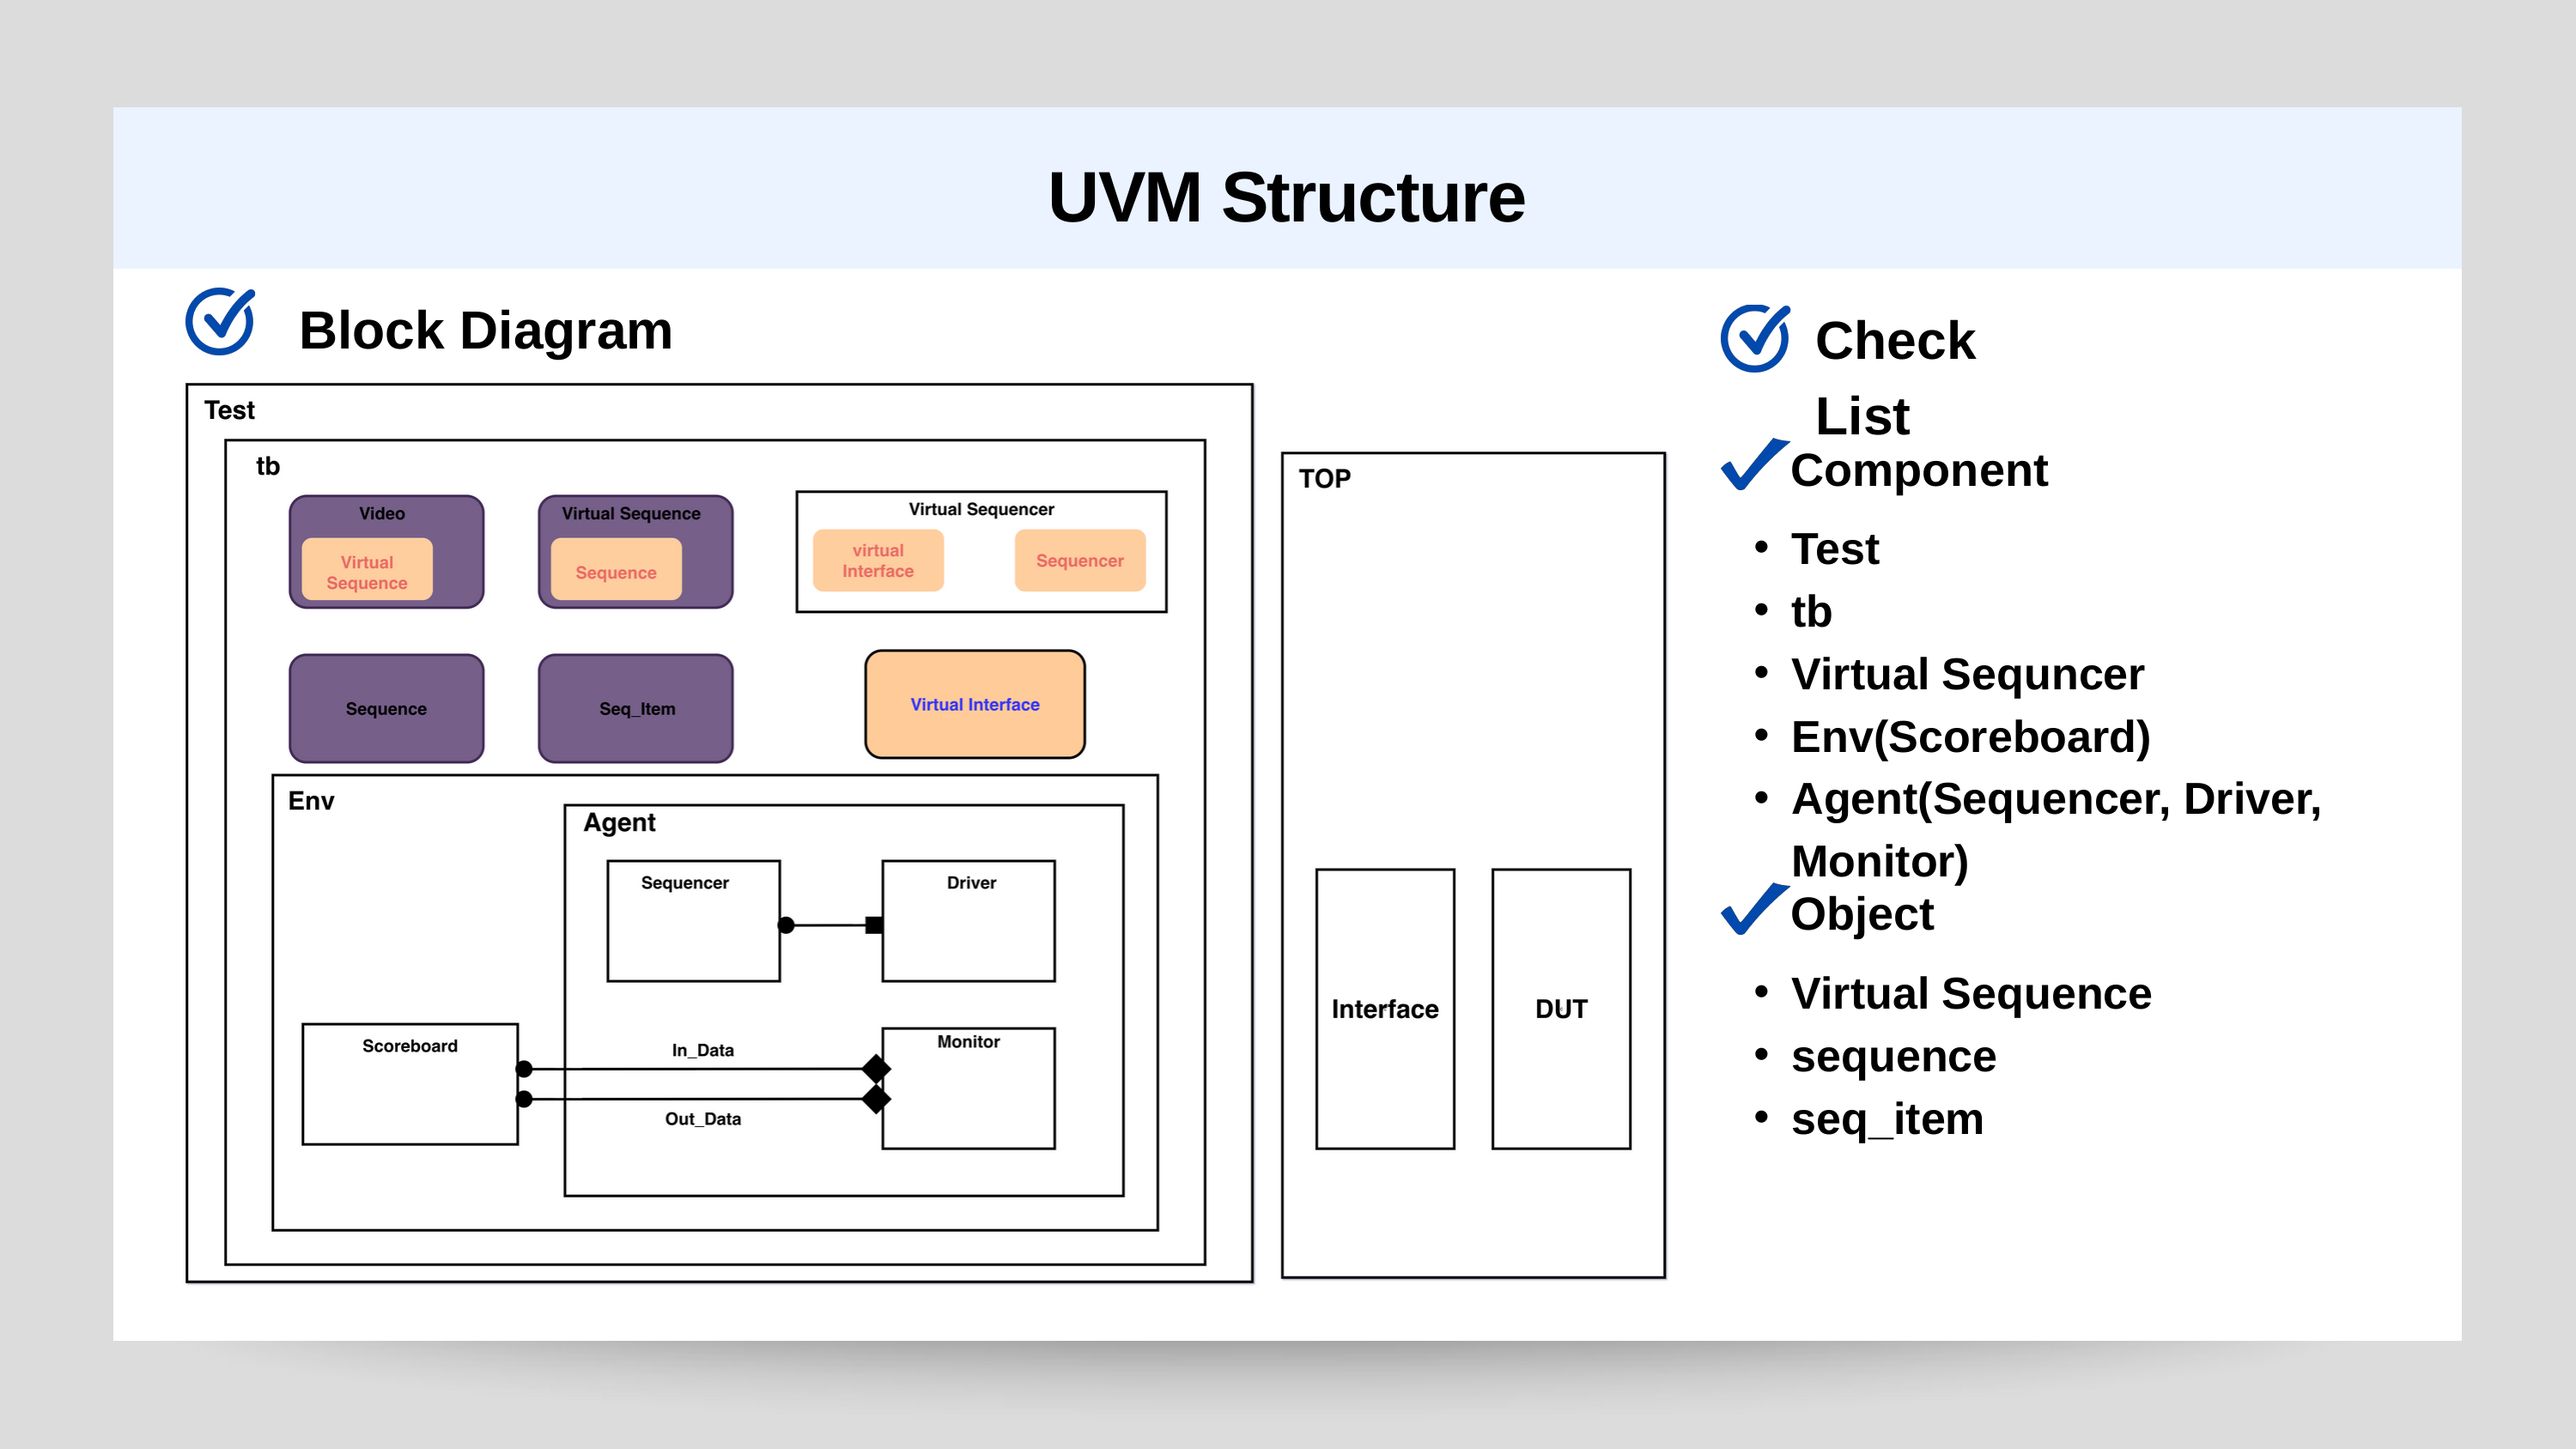

UVM Structure
Block Diagram

Check List

Component

Test
tb
Virtual Sequncer
Env(Scoreboard)
Agent(Sequencer, Driver, Monitor)
Object

Virtual Sequence
sequence
seq_item